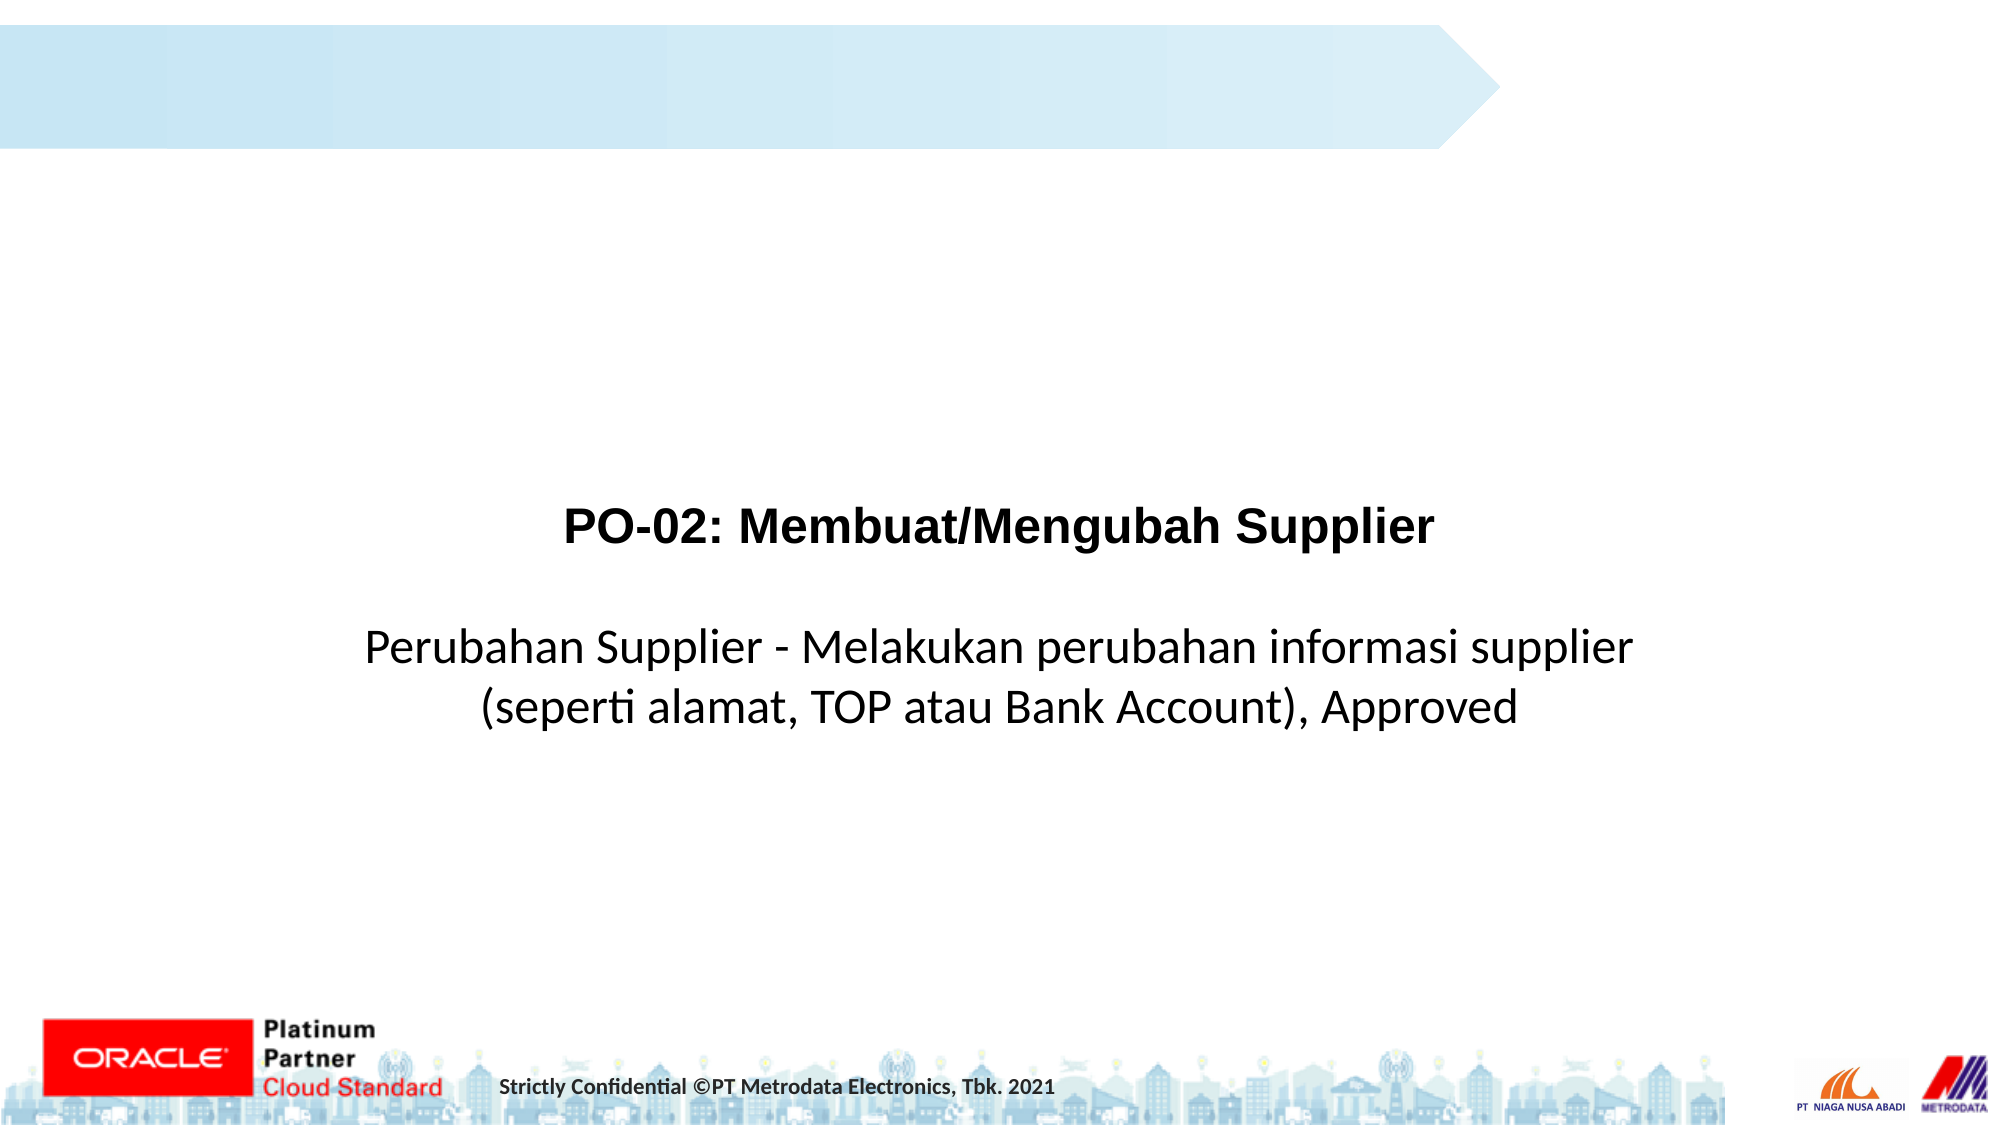

PO-02: Membuat/Mengubah Supplier

Perubahan Supplier - Melakukan perubahan informasi supplier (seperti alamat, TOP atau Bank Account), Approved